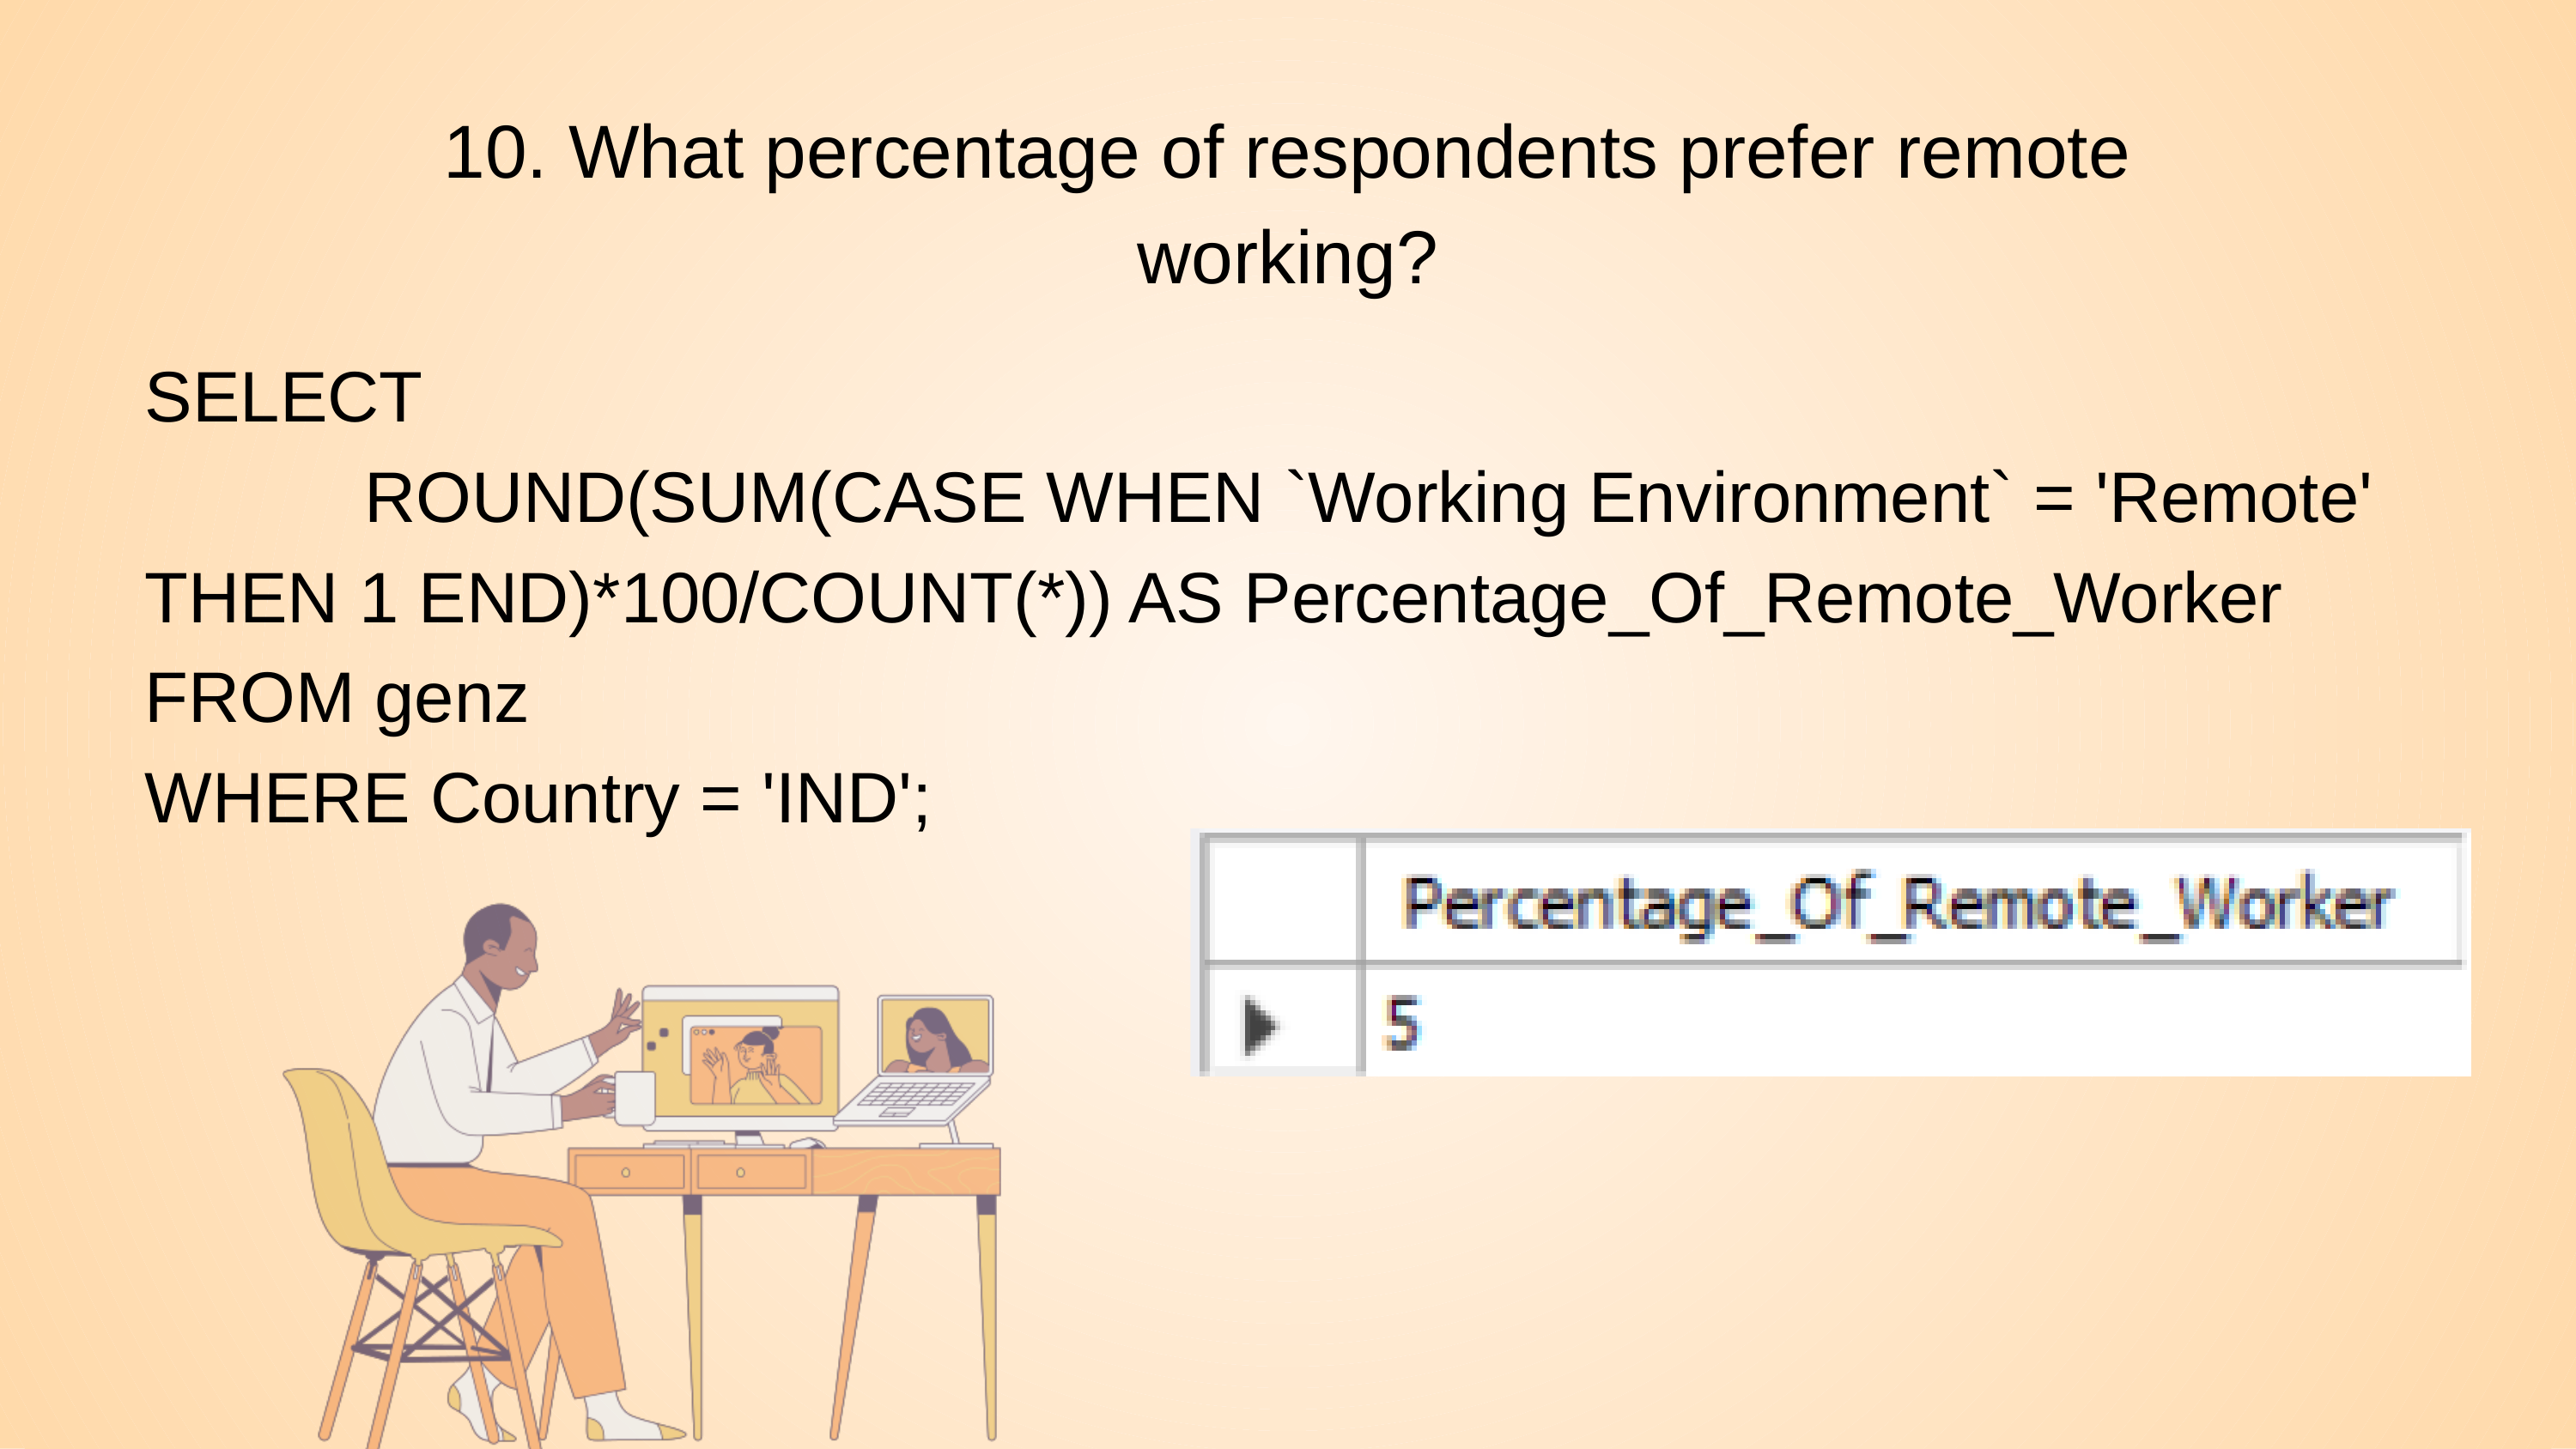

10. What percentage of respondents prefer remote working?
SELECT
           ROUND(SUM(CASE WHEN `Working Environment` = 'Remote' THEN 1 END)*100/COUNT(*)) AS Percentage_Of_Remote_Worker
FROM genz
WHERE Country = 'IND';